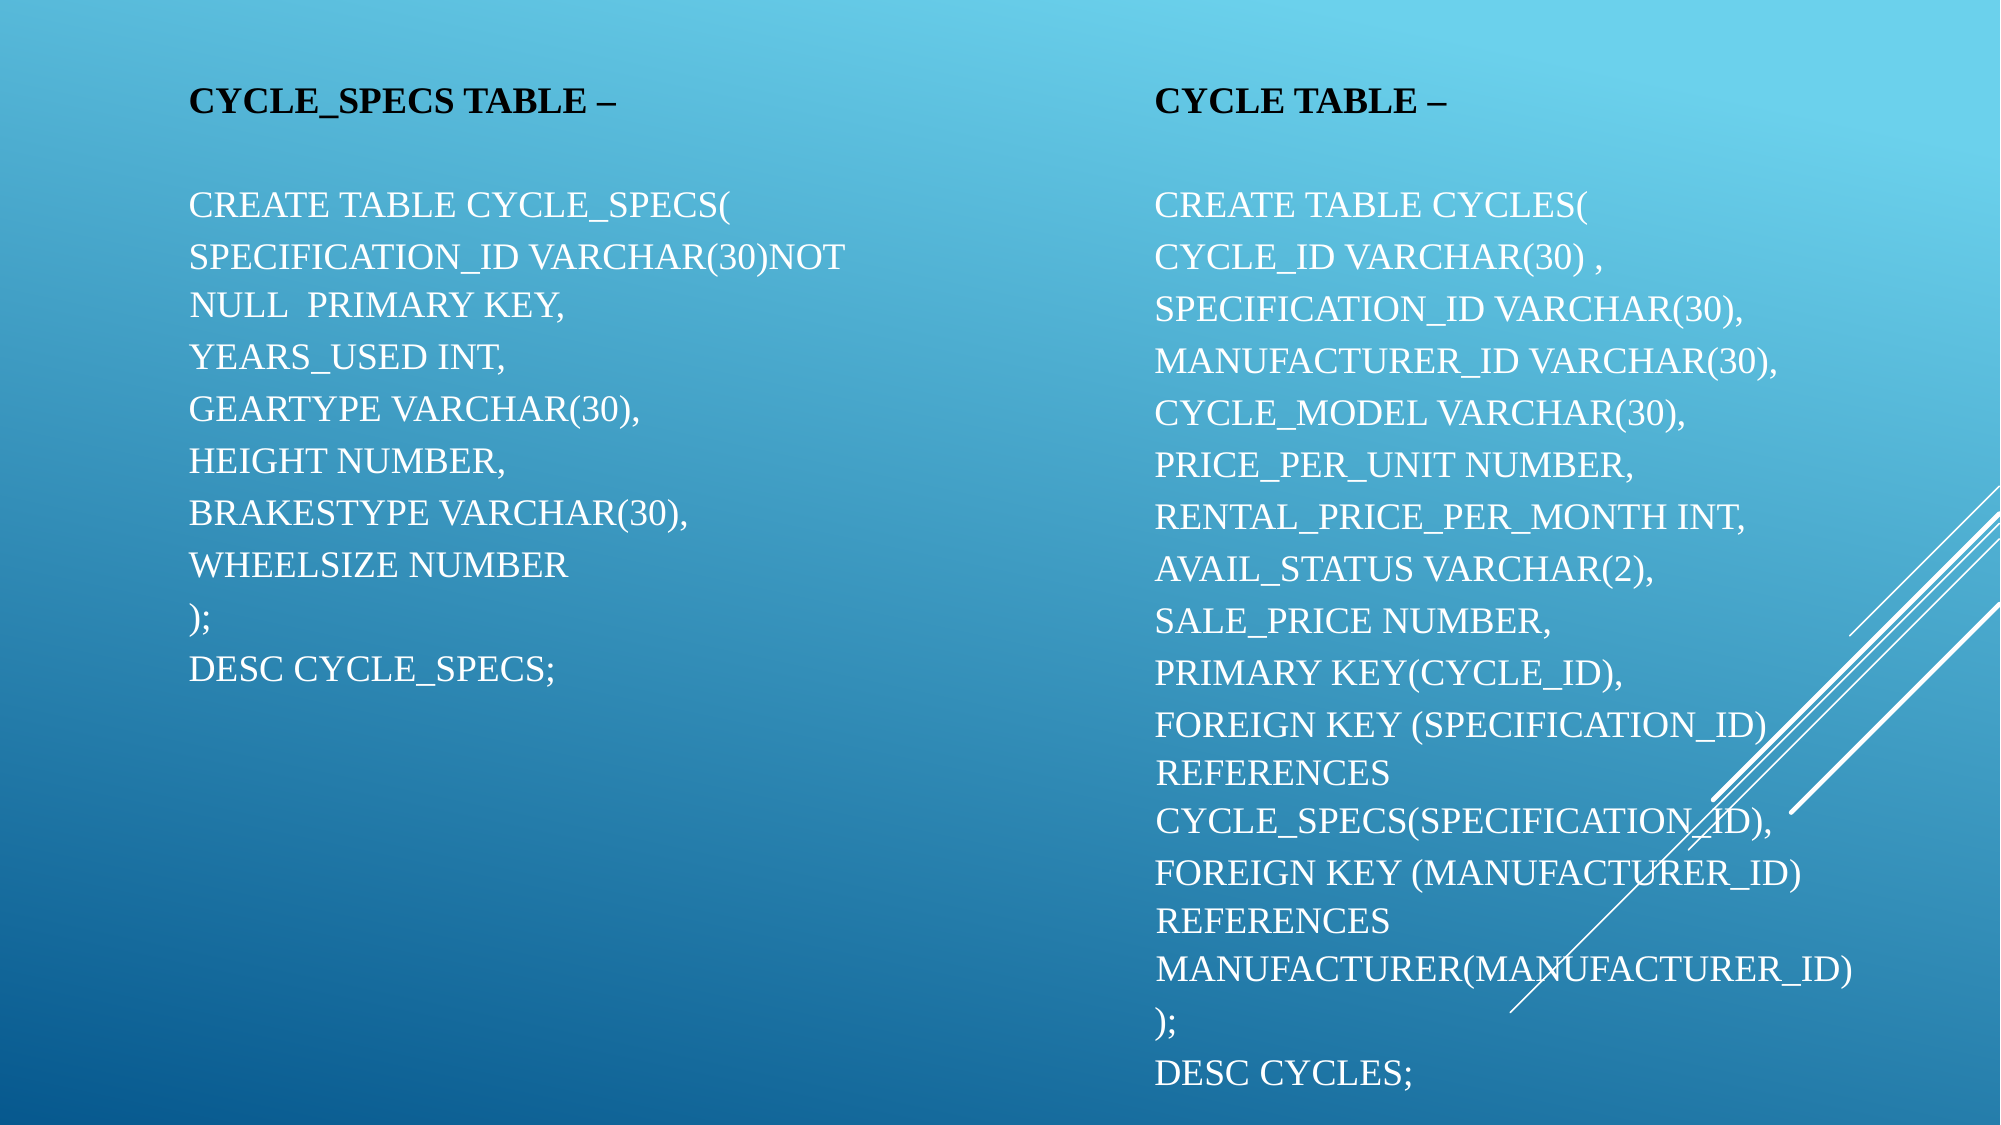

CYCLE_SPECS TABLE –

CREATE TABLE CYCLE_SPECS(
SPECIFICATION_ID VARCHAR(30)NOT NULL  PRIMARY KEY,
YEARS_USED INT,
GEARTYPE VARCHAR(30),
HEIGHT NUMBER,
BRAKESTYPE VARCHAR(30),
WHEELSIZE NUMBER
);
DESC CYCLE_SPECS;
CYCLE TABLE –

CREATE TABLE CYCLES(
CYCLE_ID VARCHAR(30) ,
SPECIFICATION_ID VARCHAR(30),
MANUFACTURER_ID VARCHAR(30),
CYCLE_MODEL VARCHAR(30),
PRICE_PER_UNIT NUMBER,
RENTAL_PRICE_PER_MONTH INT,
AVAIL_STATUS VARCHAR(2),
SALE_PRICE NUMBER,
PRIMARY KEY(CYCLE_ID),
FOREIGN KEY (SPECIFICATION_ID) REFERENCES CYCLE_SPECS(SPECIFICATION_ID),
FOREIGN KEY (MANUFACTURER_ID) REFERENCES MANUFACTURER(MANUFACTURER_ID)
);
DESC CYCLES;